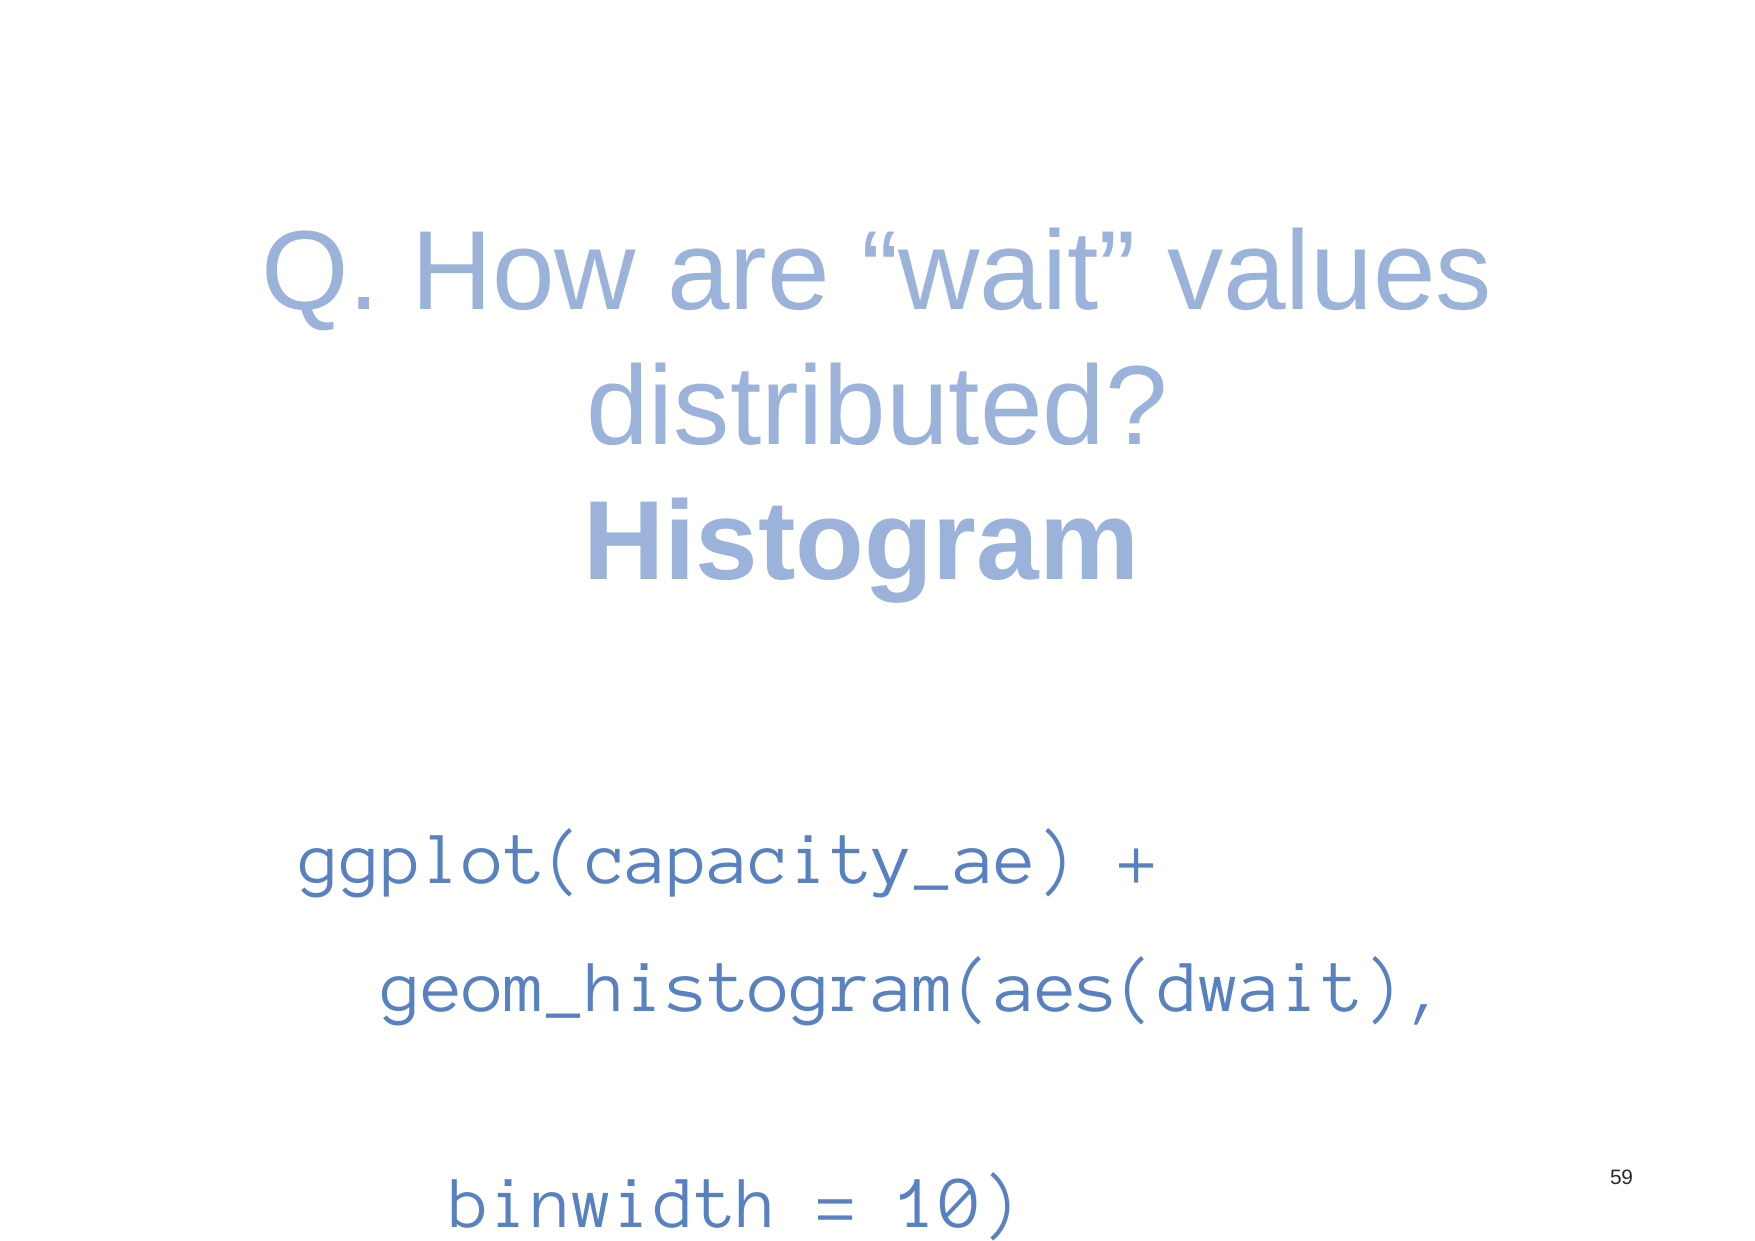

# Q. How are “wait” values distributed? Histogram

ggplot(capacity_ae) +
  geom_histogram(aes(dwait),  											binwidth = 10)
59